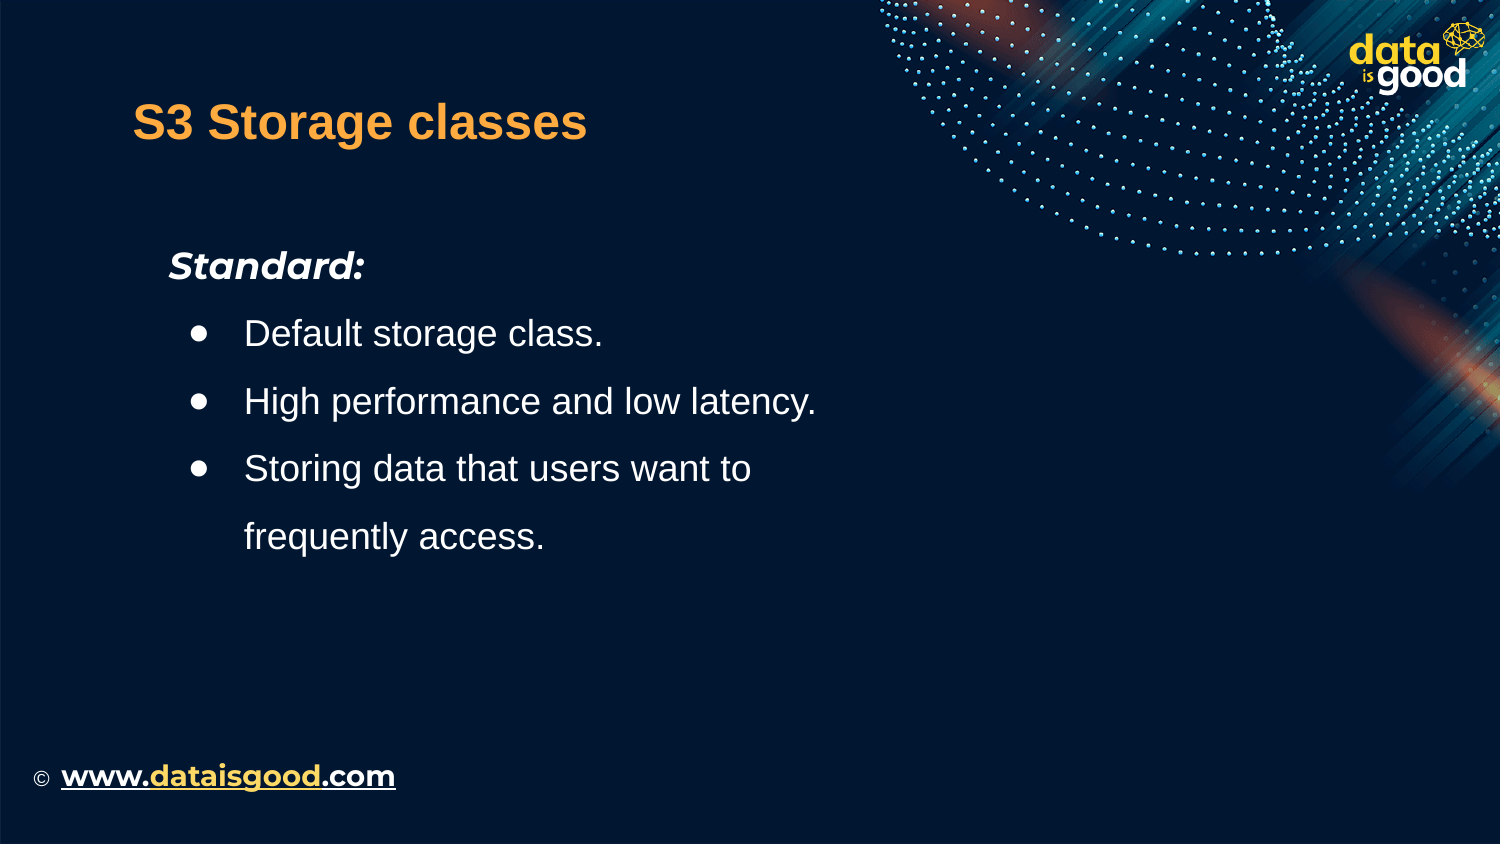

# S3 Storage classes
Standard:
Default storage class.
High performance and low latency.
Storing data that users want to frequently access.